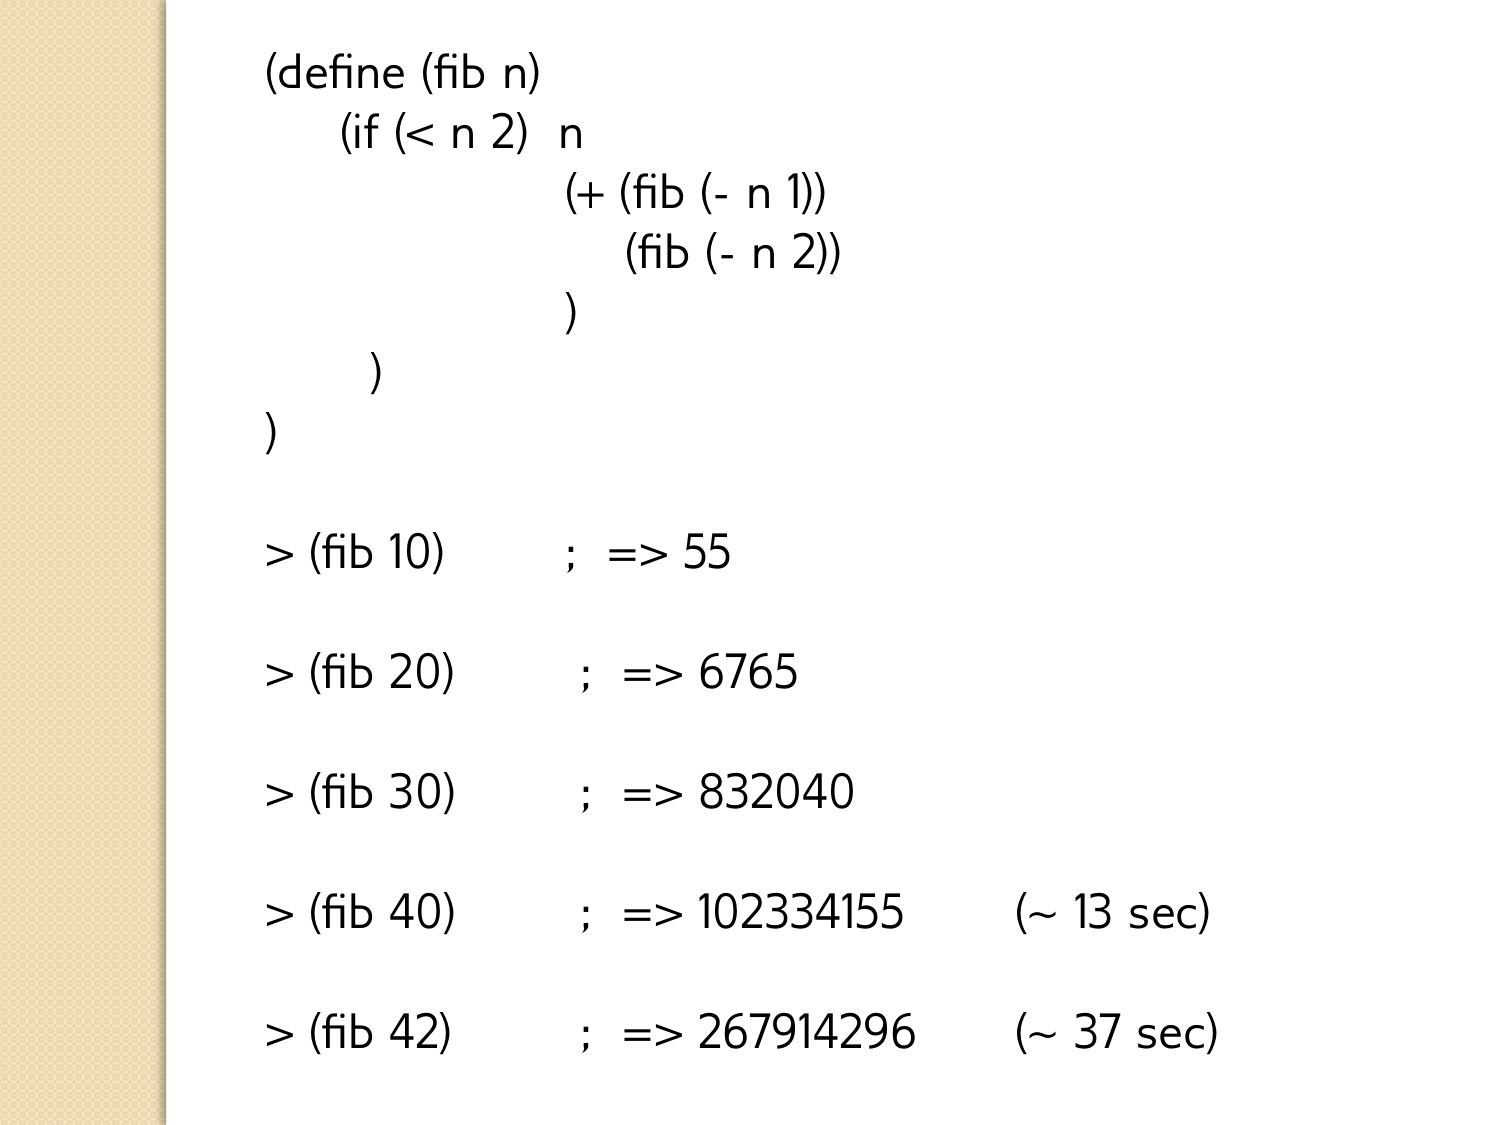

(define (fib n)
     (if (< n 2)  n
              	(+ (fib (- n 1))
                 	    (fib (- n 2))
		)
       )
)

> (fib 10)	;  => 55

> (fib 20)	 ;  => 6765

> (fib 30)	 ;  => 832040

> (fib 40)	 ;  => 102334155	(~ 13 sec)

> (fib 42)	 ;  => 267914296	(~ 37 sec)